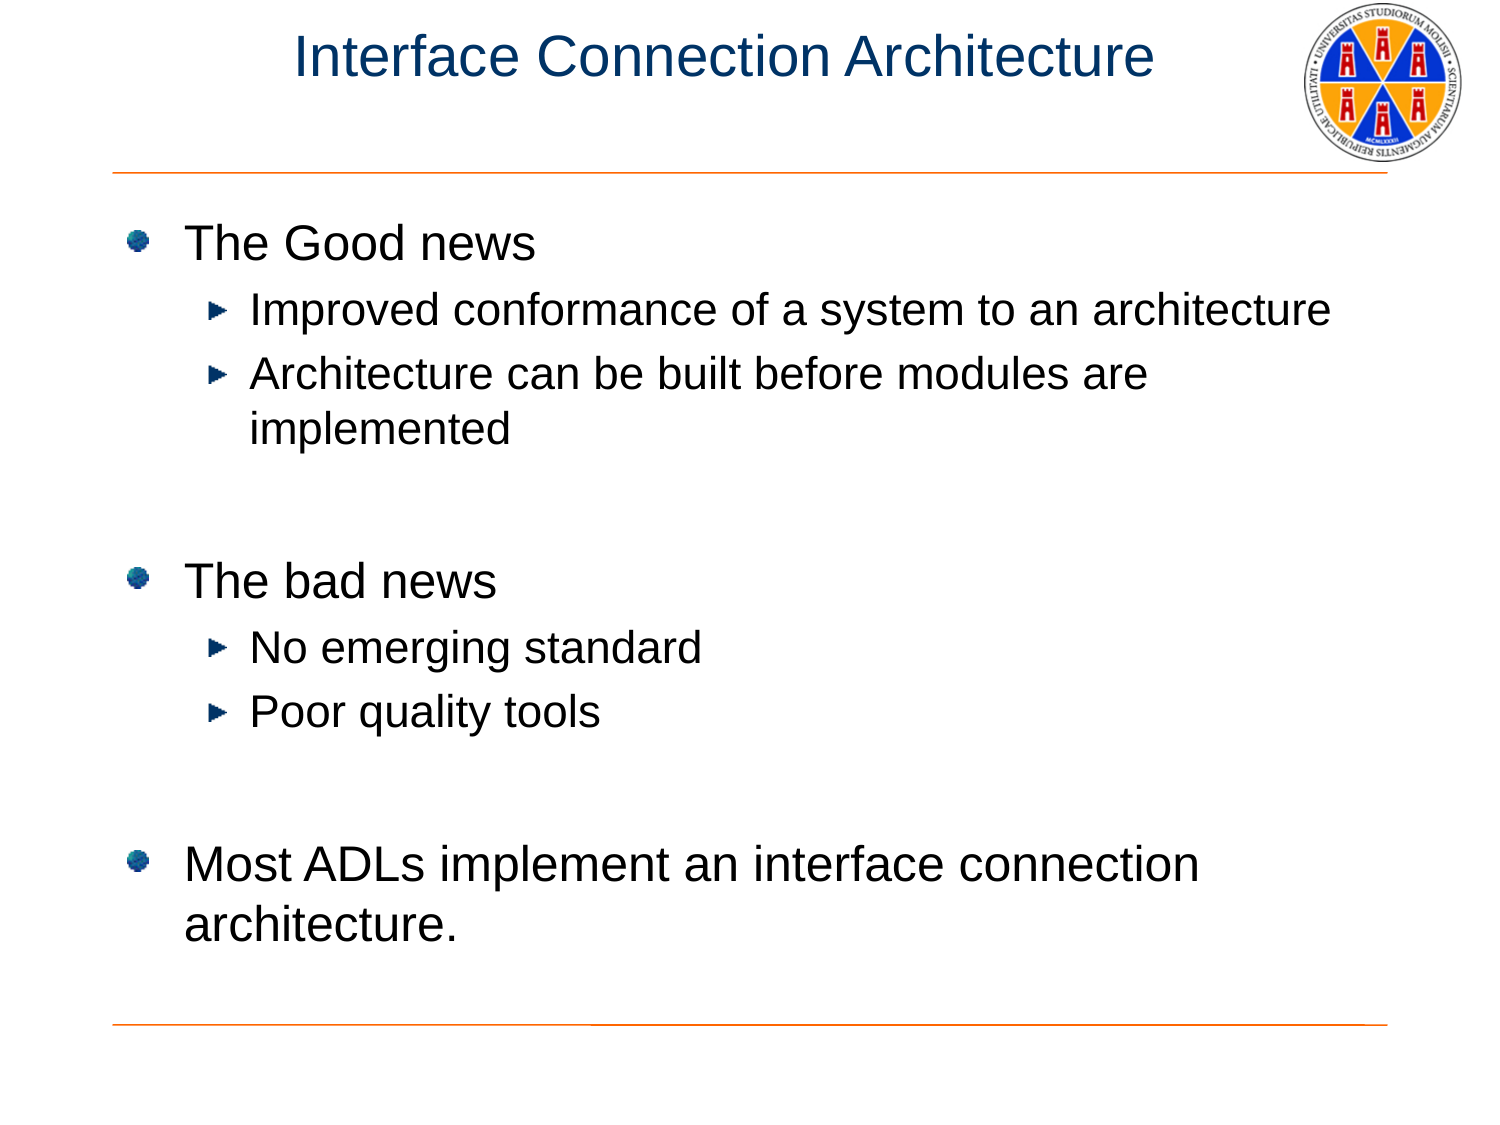

# Interface Connection Architecture
The Good news
Improved conformance of a system to an architecture
Architecture can be built before modules are implemented

The bad news
No emerging standard
Poor quality tools

Most ADLs implement an interface connection architecture.